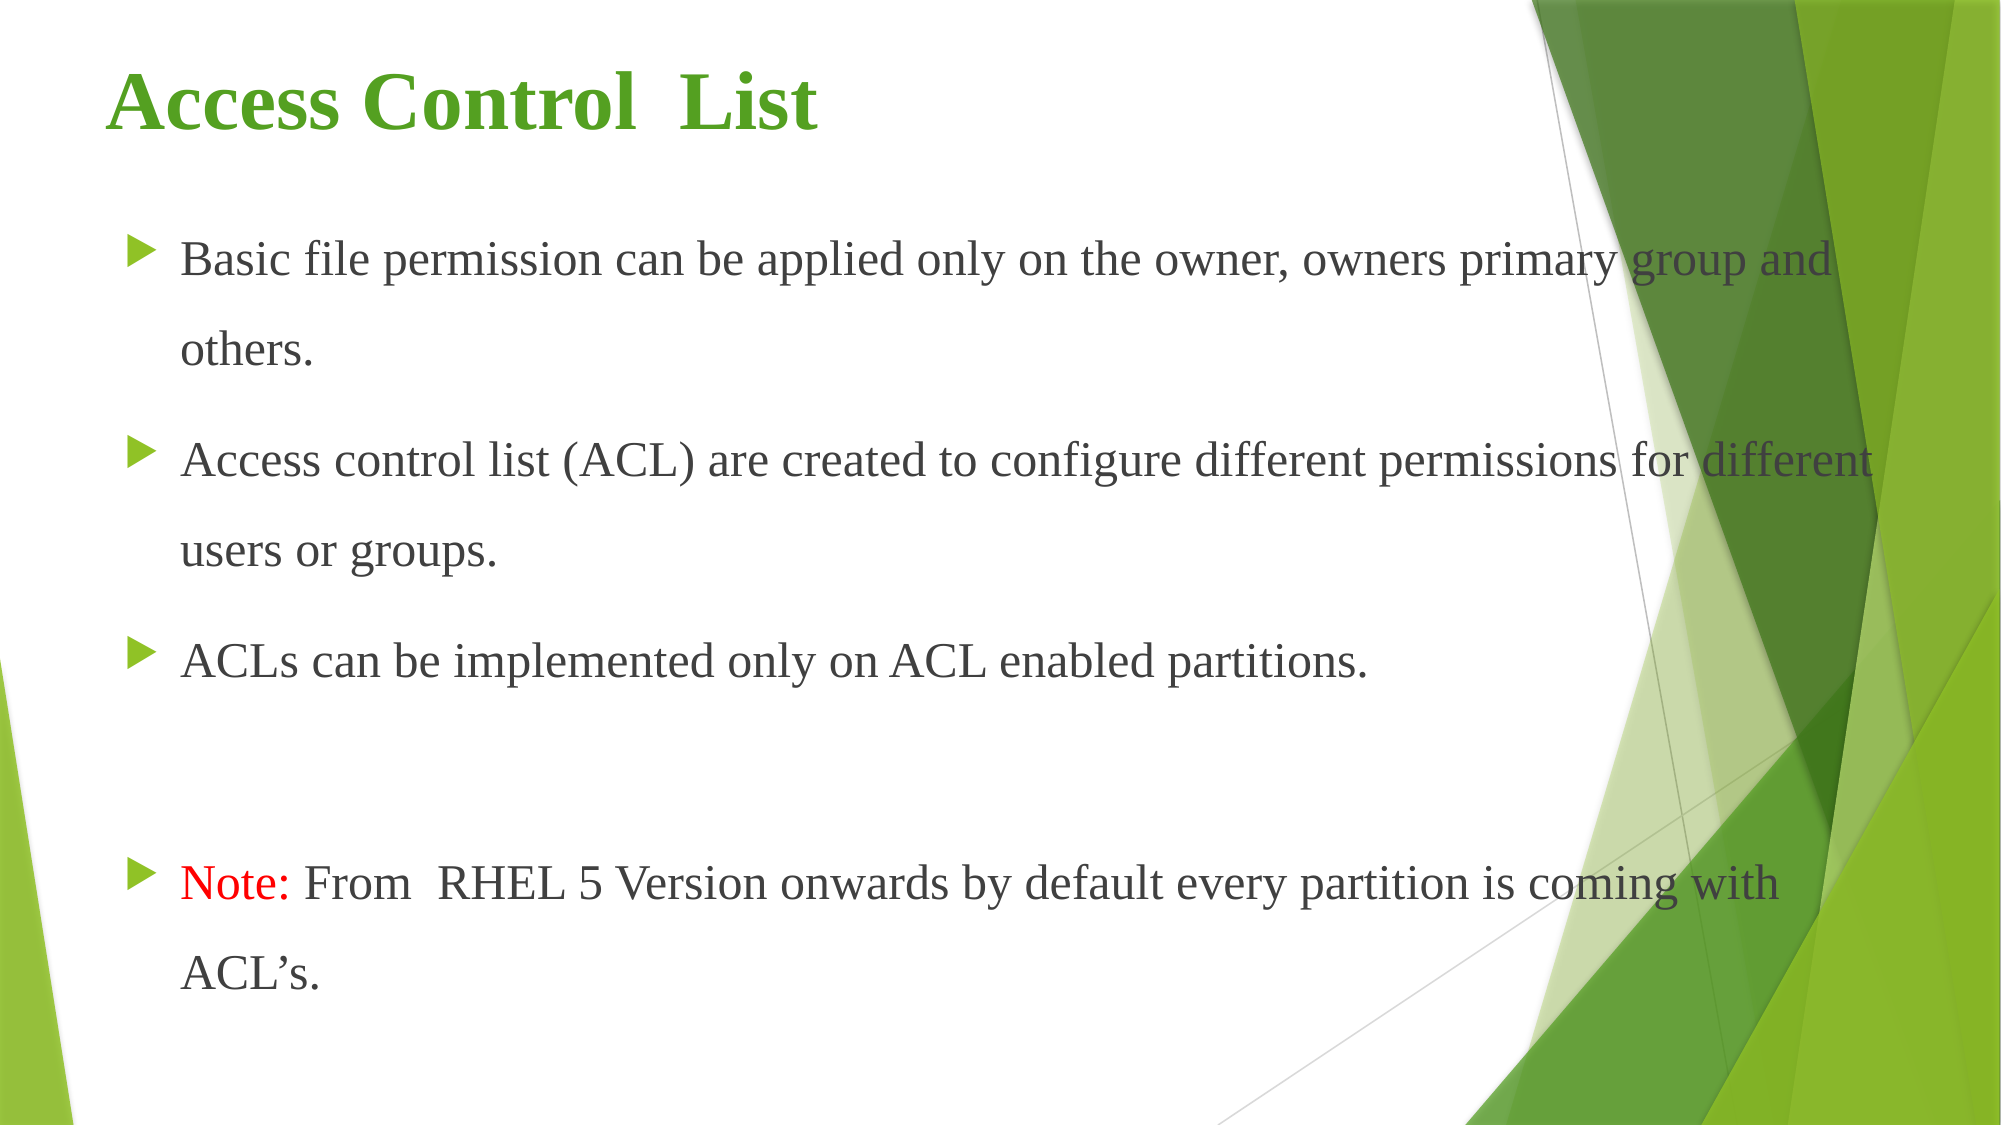

# Access Control  List
Basic file permission can be applied only on the owner, owners primary group and others.
Access control list (ACL) are created to configure different permissions for different users or groups.
ACLs can be implemented only on ACL enabled partitions.

Note: From  RHEL 5 Version onwards by default every partition is coming with ACL’s.